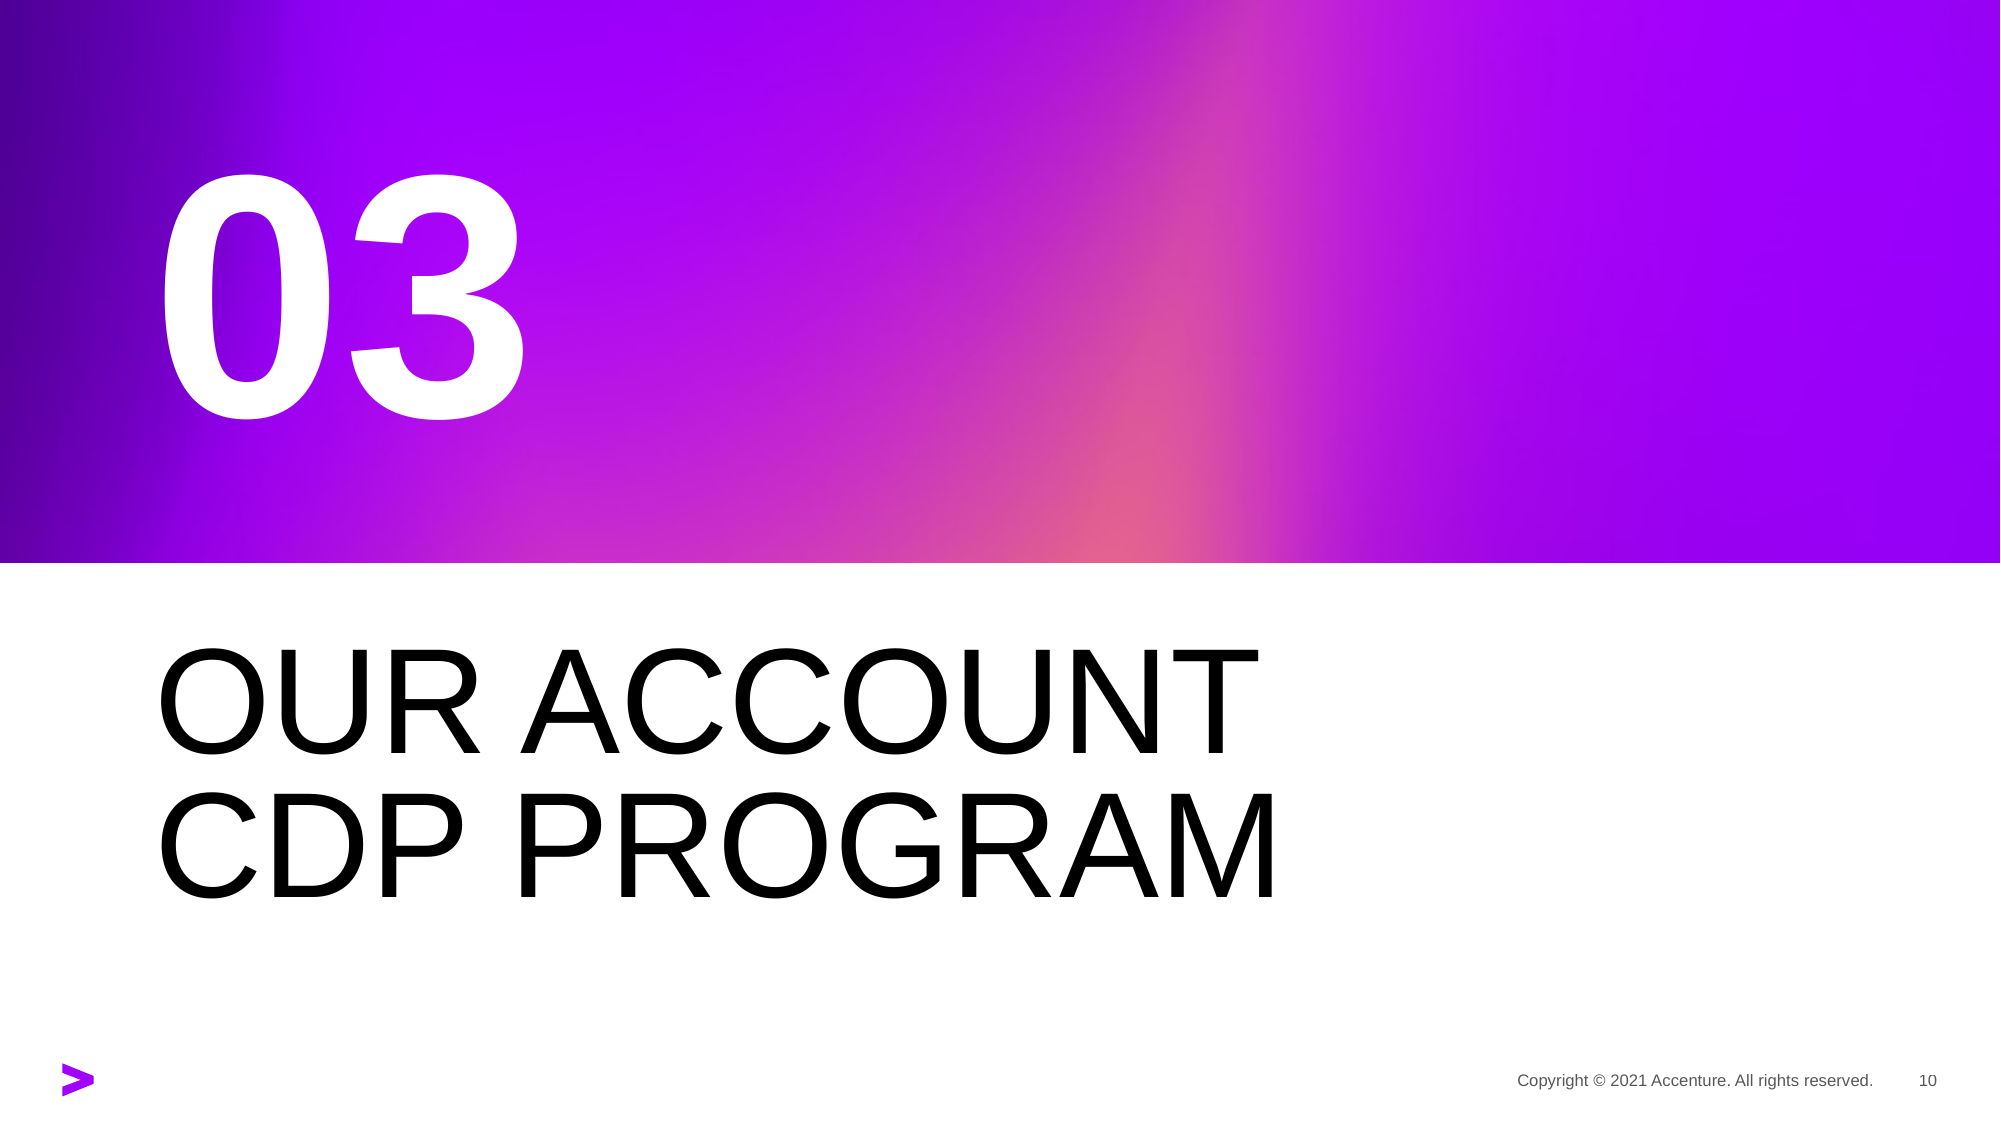

03
# OUR ACCOUNT CDP PROGRAM
Copyright © 2021 Accenture. All rights reserved.
10